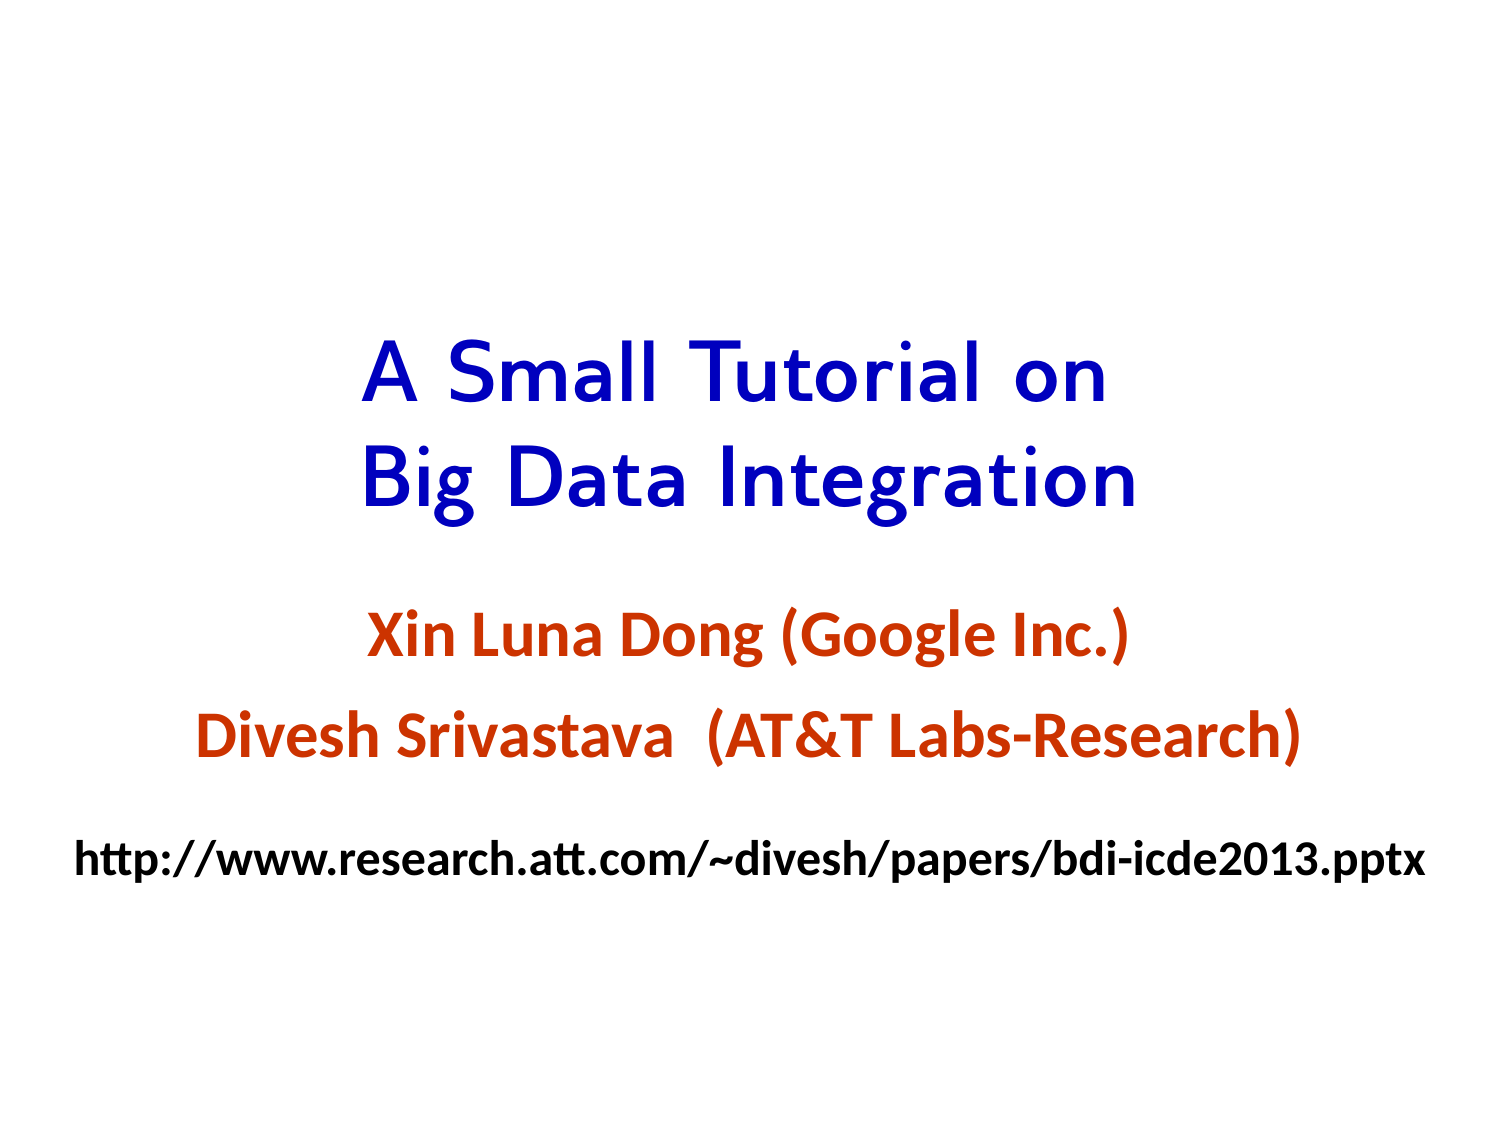

A Small Tutorial on
Big Data Integration
Xin Luna Dong (Google Inc.)
Divesh Srivastava  (AT&T Labs-Research)
http://www.research.att.com/~divesh/papers/bdi-icde2013.pptx